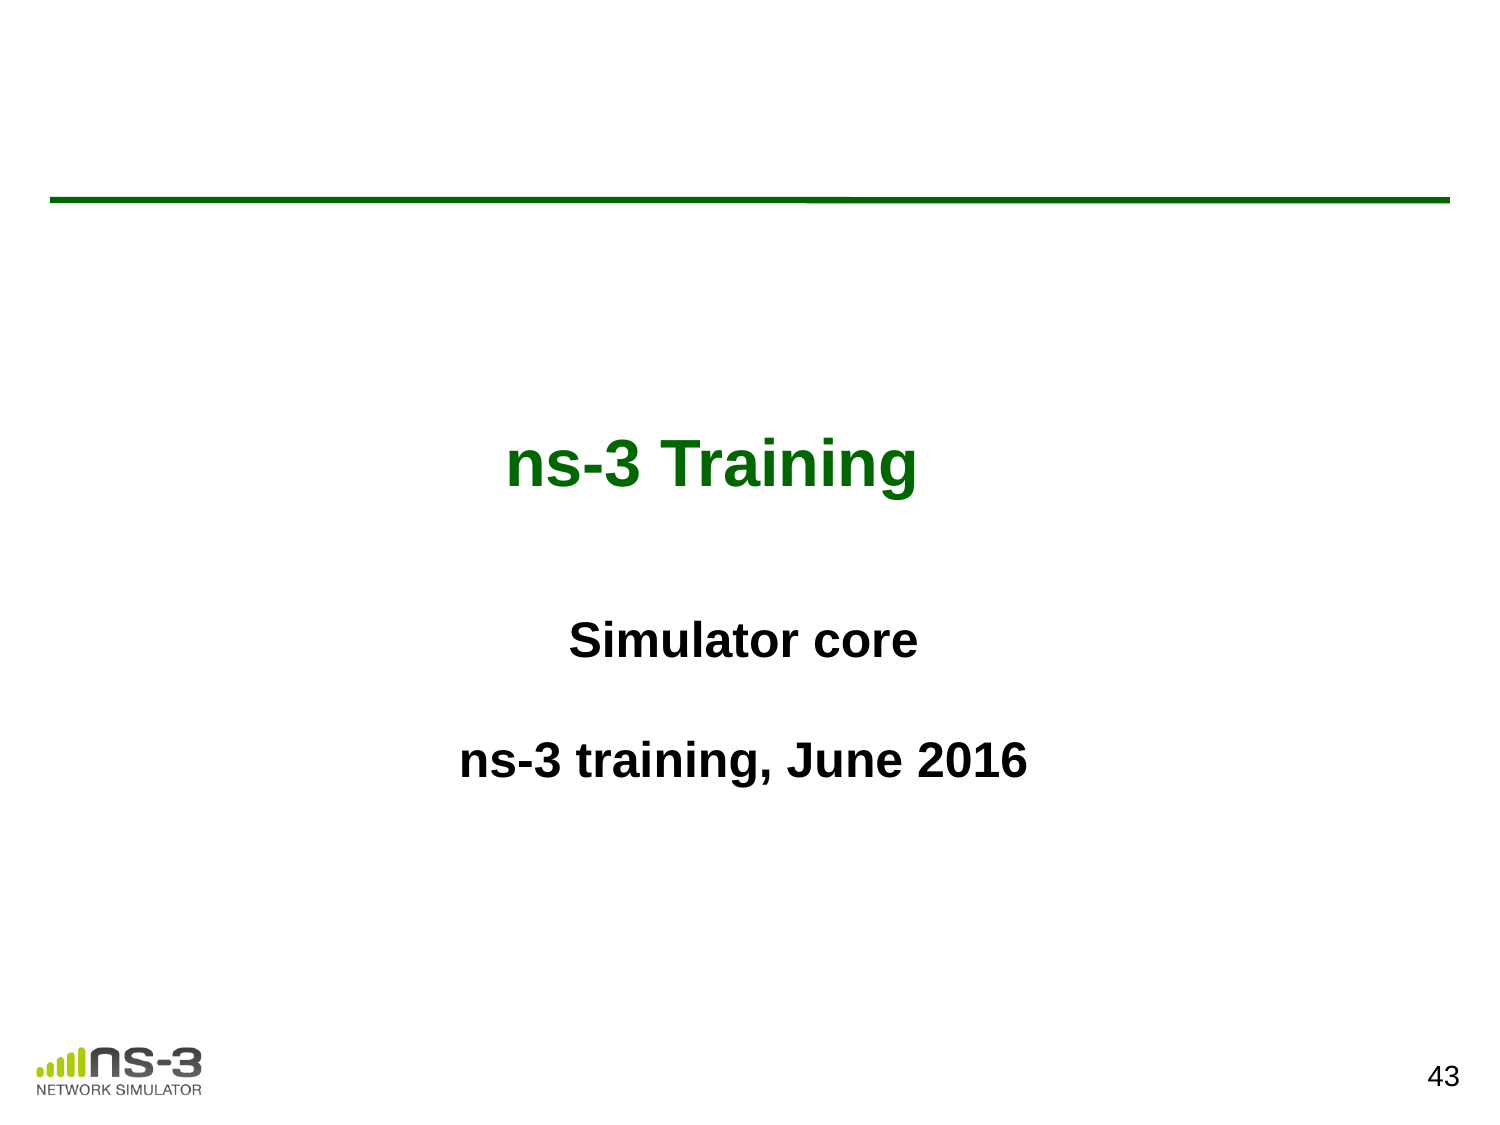

ns-3 Training

Simulator core

ns-3 training, June 2016
43